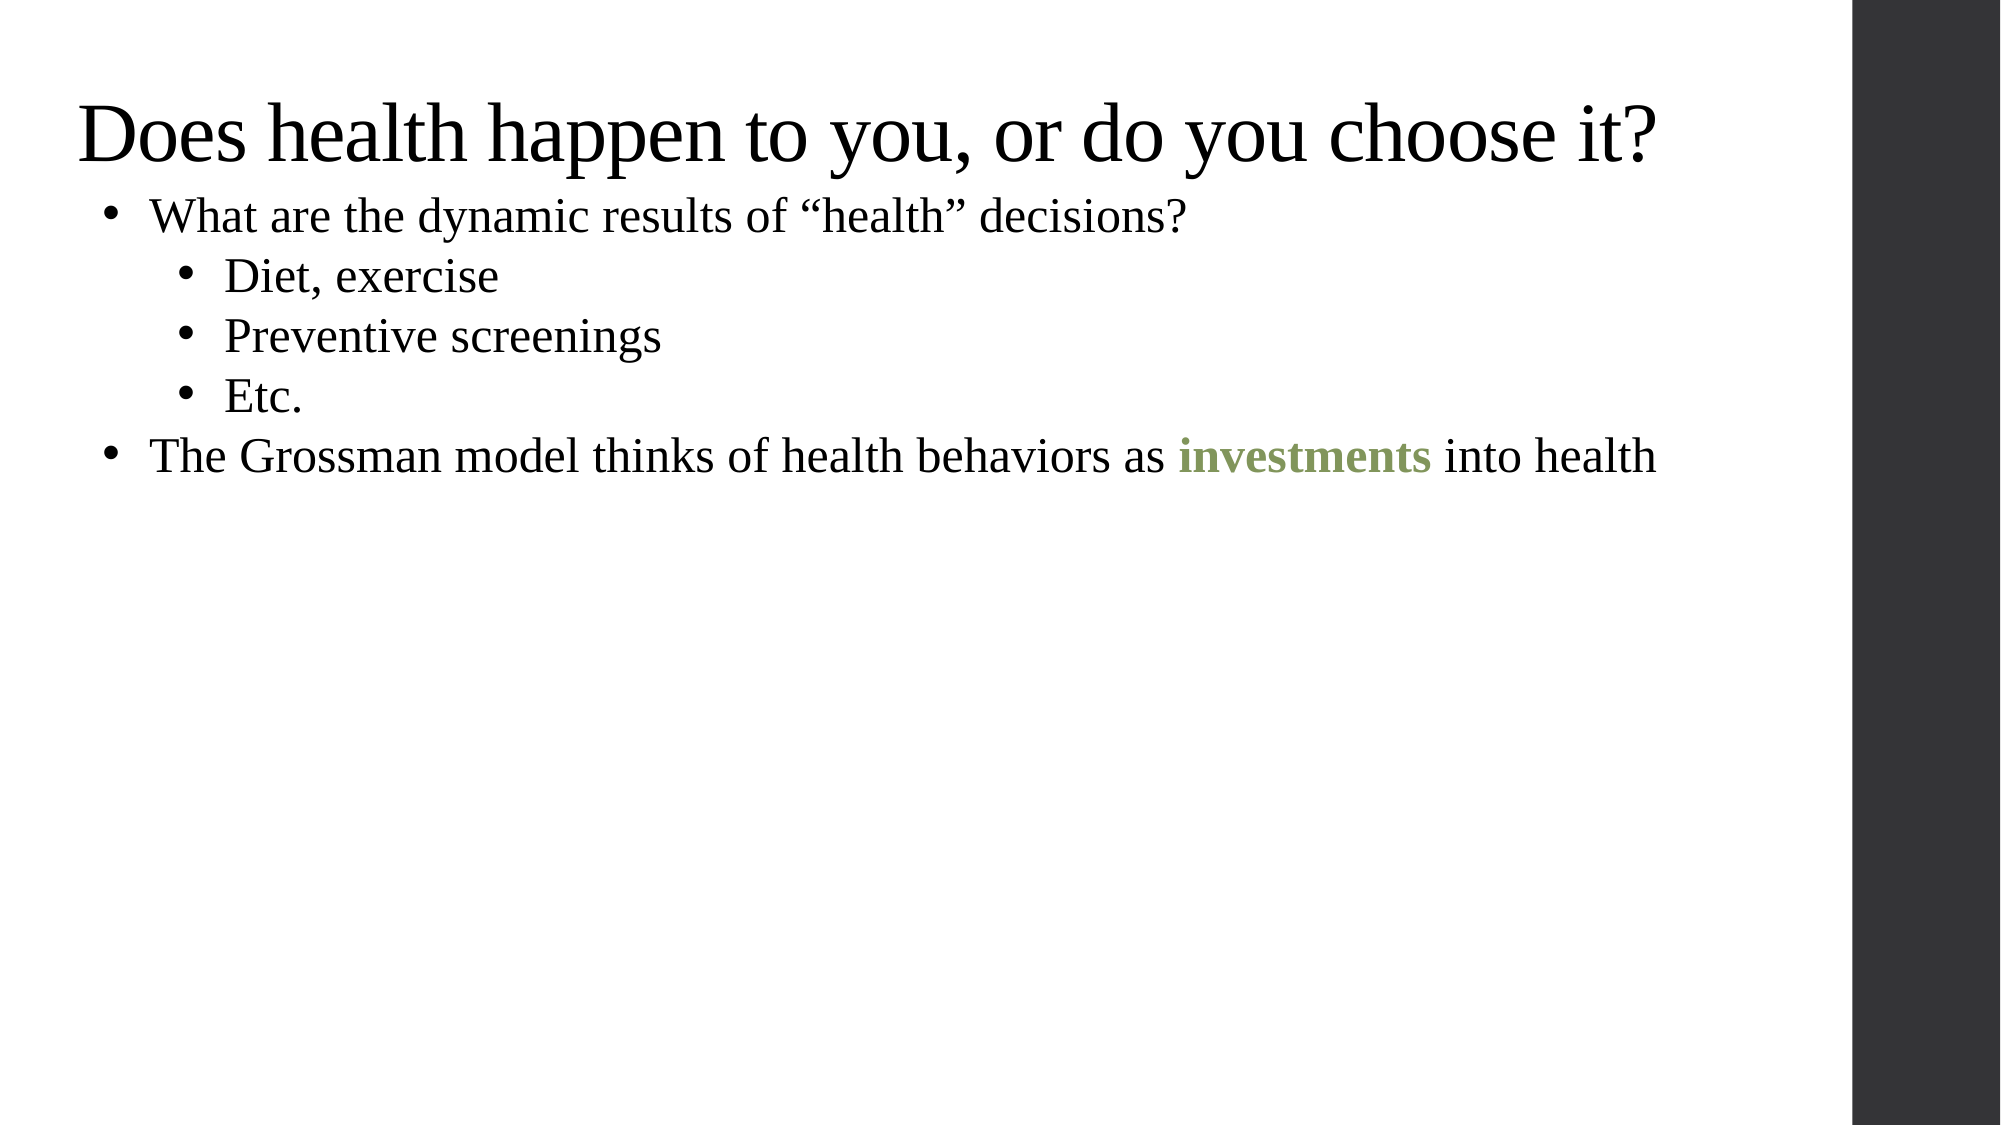

Does health happen to you, or do you choose it?
What are the dynamic results of “health” decisions?
Diet, exercise
Preventive screenings
Etc.
The Grossman model thinks of health behaviors as investments into health